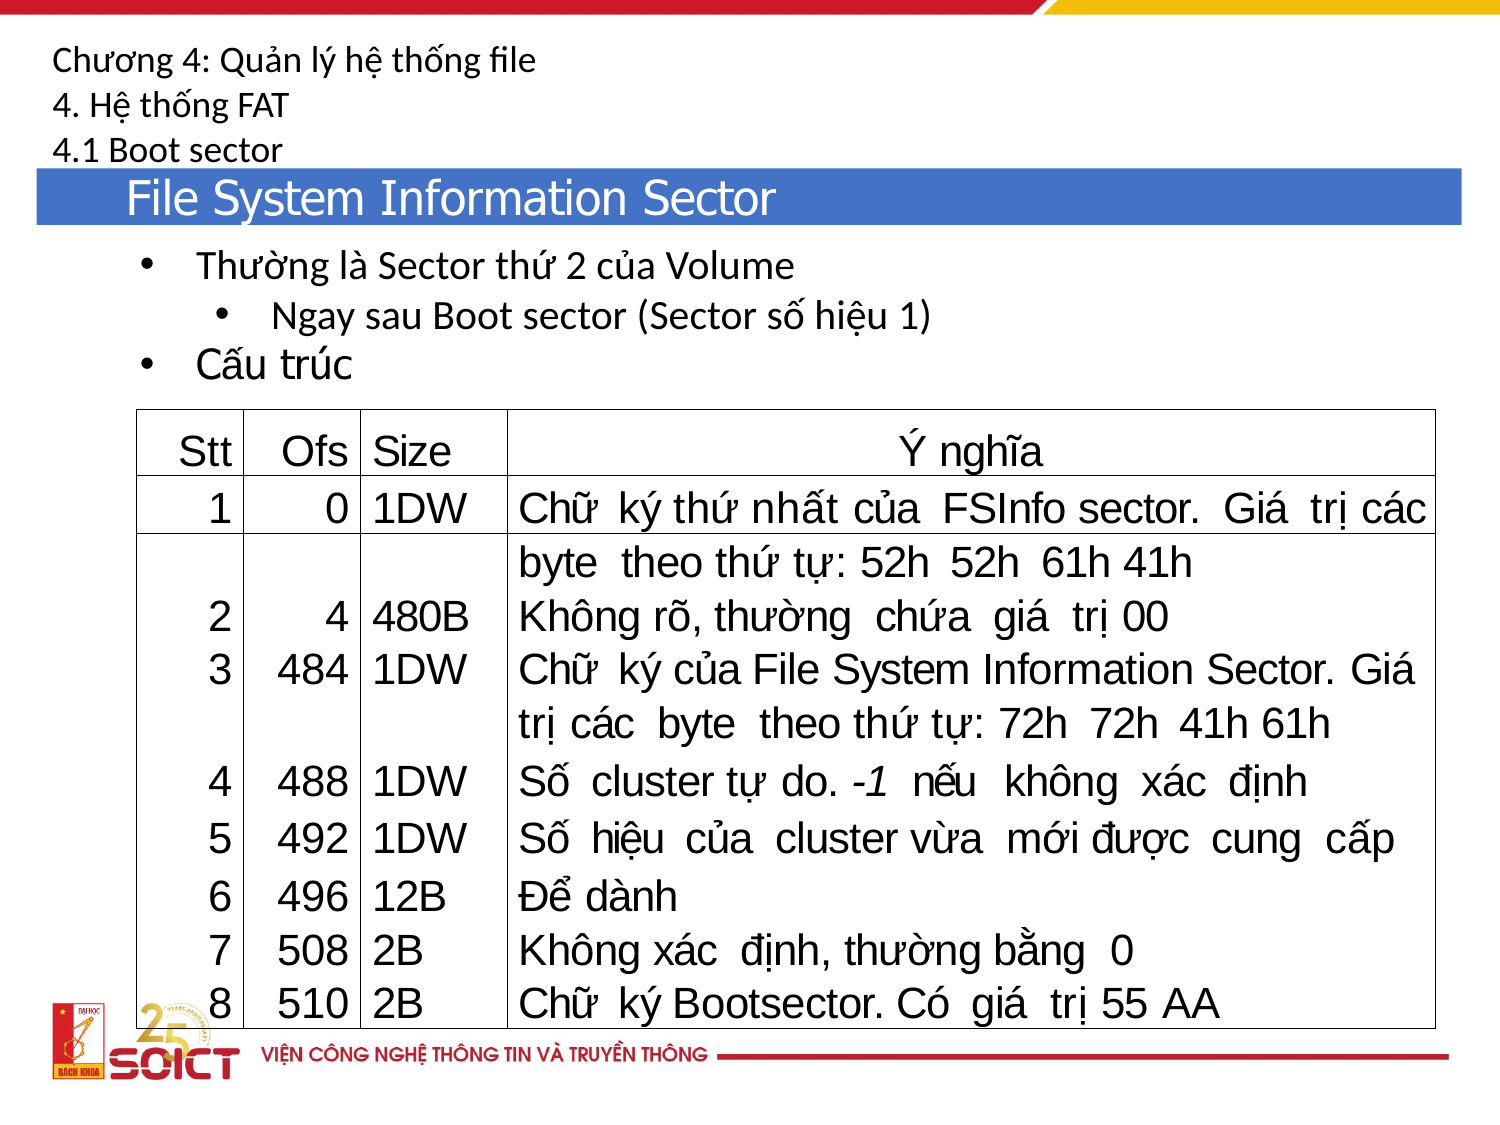

Chương 4: Quản lý hệ thống file
4. Hệ thống FAT
4.1 Boot sector
File System Information Sector
Thường là Sector thứ 2 của Volume
Ngay sau Boot sector (Sector số hiệu 1)
Cấu trúc

| Stt | Ofs | Size | Ý nghĩa |
| --- | --- | --- | --- |
| 1 | 0 | 1DW | Chữ ký thứ nhất của FSInfo sector. Giá trị các |
|  |  |  | byte theo thứ tự: 52h 52h 61h 41h |
| 2 | 4 | 480B | Không rõ, thường chứa giá trị 00 |
| 3 | 484 | 1DW | Chữ ký của File System Information Sector. Giá |
|  |  |  | trị các byte theo thứ tự: 72h 72h 41h 61h |
| 4 | 488 | 1DW | Số cluster tự do. -1 nếu không xác định |
| 5 | 492 | 1DW | Số hiệu của cluster vừa mới được cung cấp |
| 6 | 496 | 12B | Để dành |
| 7 | 508 | 2B | Không xác định, thường bằng 0 |
| 8 | 510 | 2B | Chữ ký Bootsector. Có giá trị 55 AA |